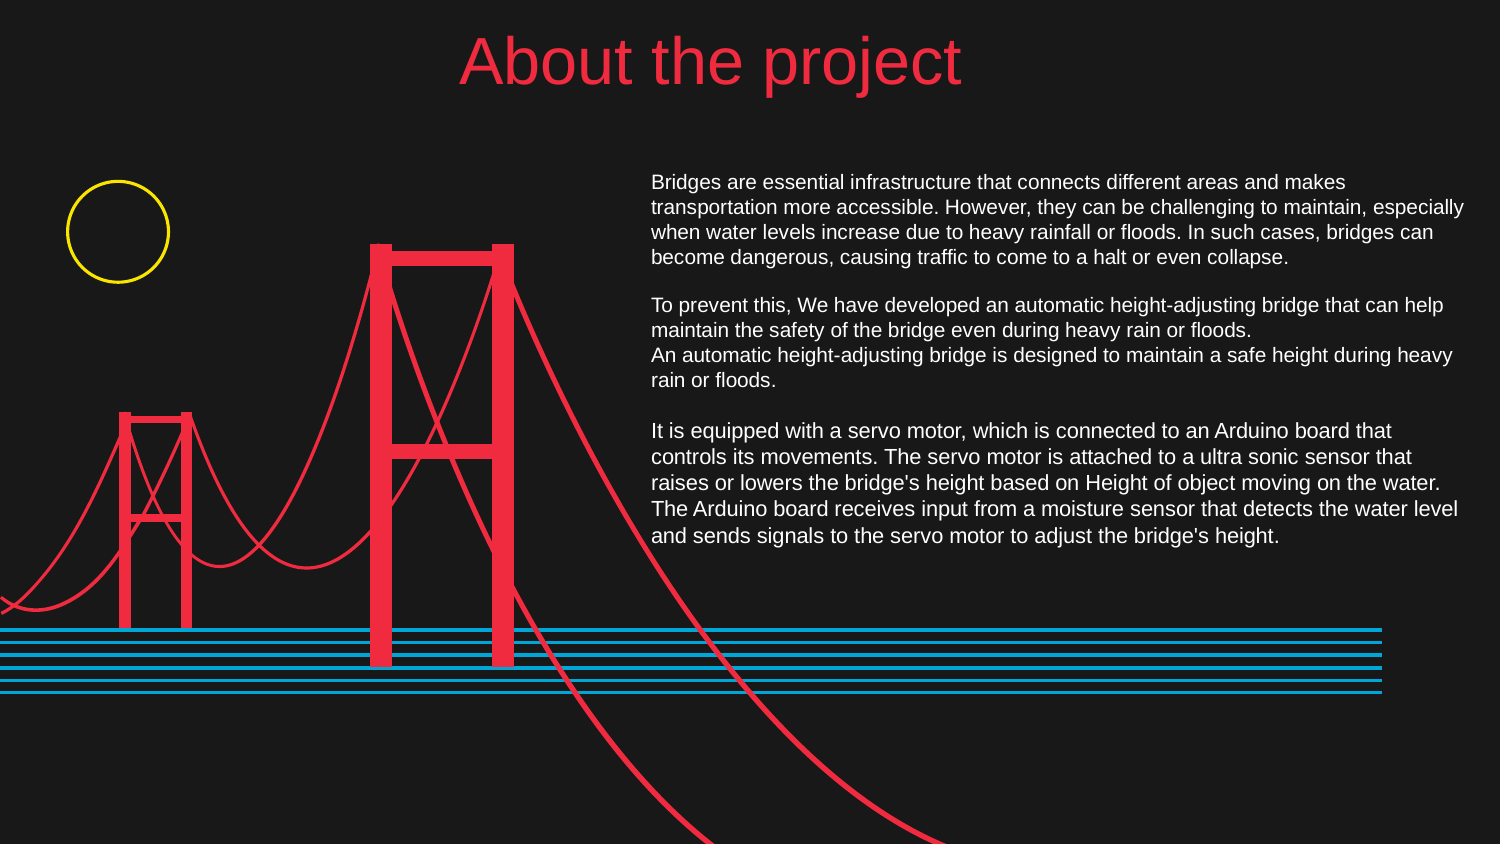

# About the project
Bridges are essential infrastructure that connects different areas and makes transportation more accessible. However, they can be challenging to maintain, especially when water levels increase due to heavy rainfall or floods. In such cases, bridges can become dangerous, causing traffic to come to a halt or even collapse.

To prevent this, We have developed an automatic height-adjusting bridge that can help maintain the safety of the bridge even during heavy rain or floods.
An automatic height-adjusting bridge is designed to maintain a safe height during heavy rain or floods.

It is equipped with a servo motor, which is connected to an Arduino board that controls its movements. The servo motor is attached to a ultra sonic sensor that raises or lowers the bridge's height based on Height of object moving on the water. The Arduino board receives input from a moisture sensor that detects the water level and sends signals to the servo motor to adjust the bridge's height.